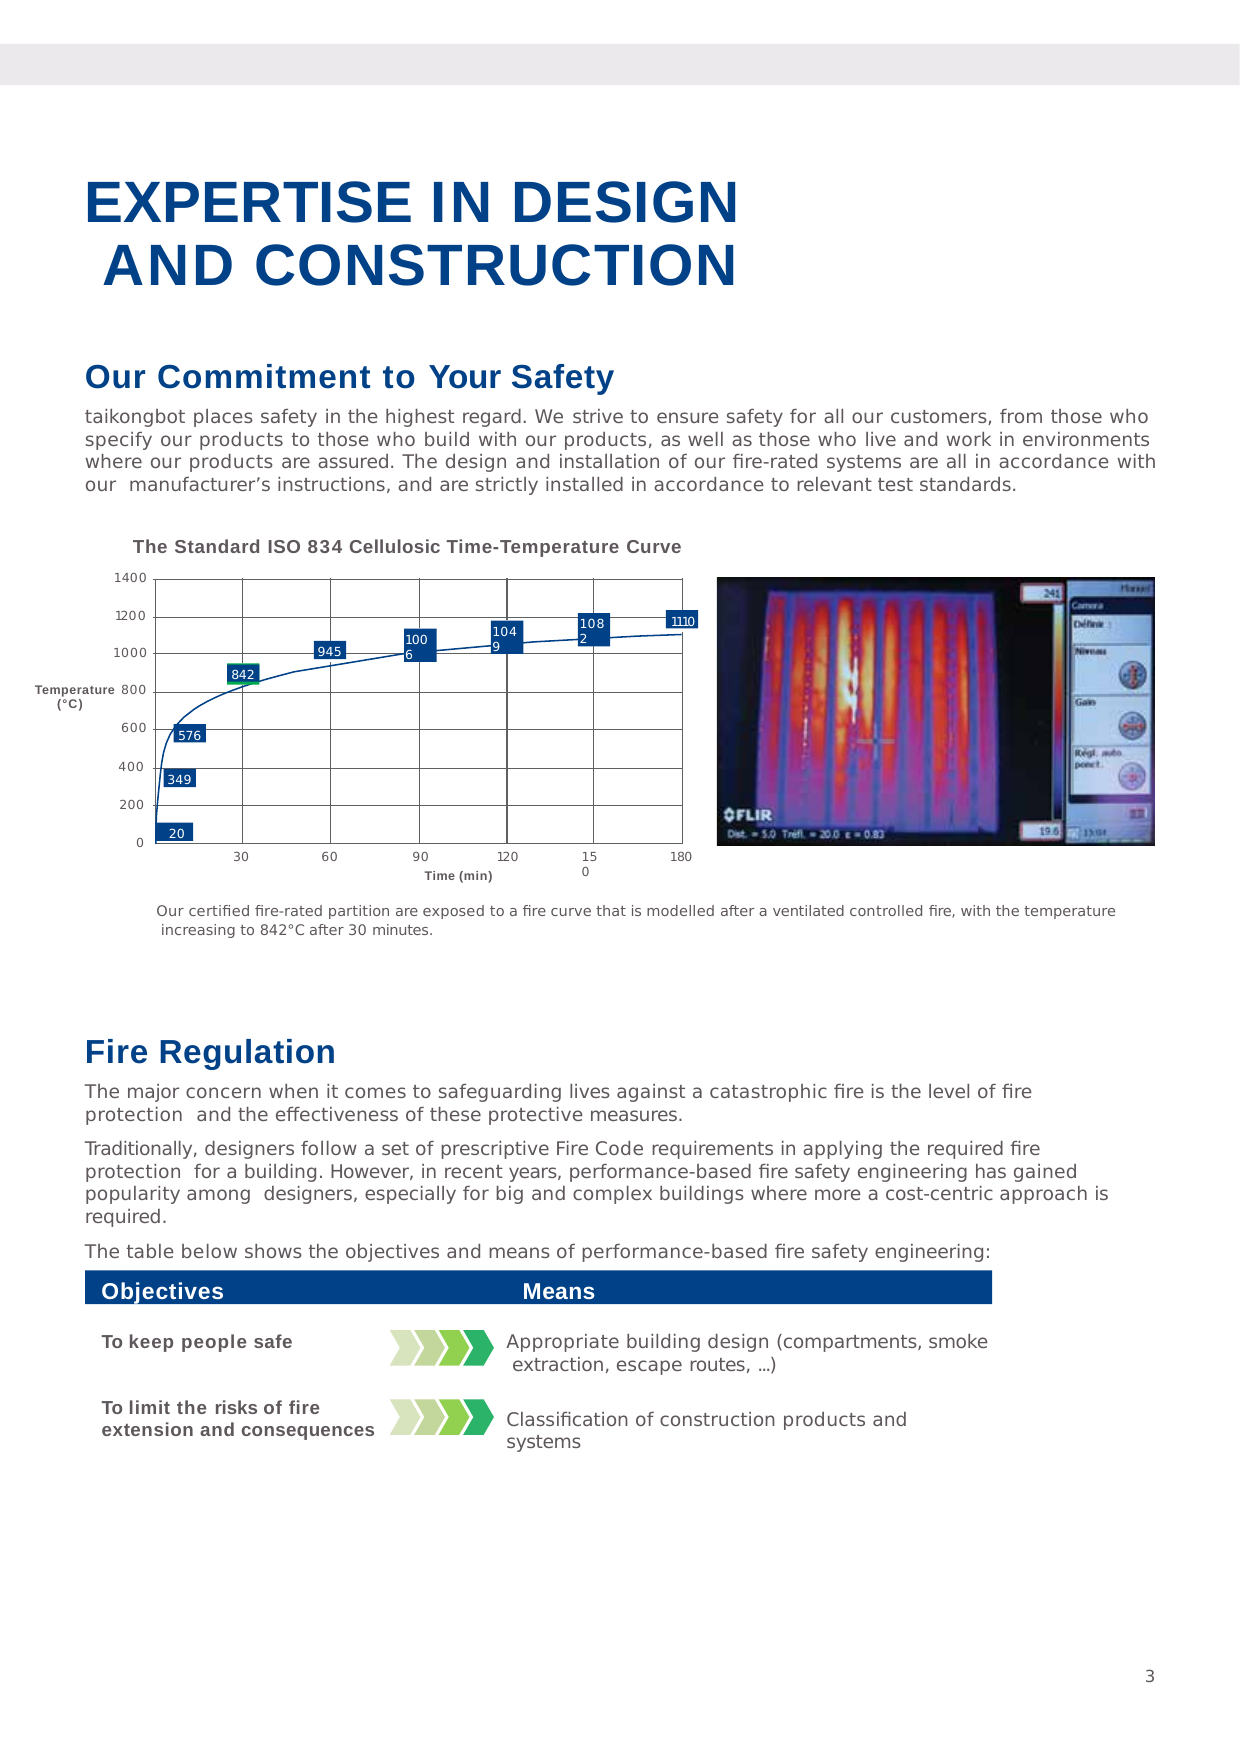

# EXPERTISE IN DESIGN  AND CONSTRUCTION
Our Commitment to Your Safety
taikongbot places safety in the highest regard. We strive to ensure safety for all our customers, from those who  specify our products to those who build with our products, as well as those who live and work in environments  where our products are assured. The design and installation of our fire-rated systems are all in accordance with our  manufacturer’s instructions, and are strictly installed in accordance to relevant test standards.

The Standard ISO 834 Cellulosic Time-Temperature Curve
1400

1200
1110
1082

1049
1006

945

1000

842
Temperature 800
(°C)
600

576

400

349
200

20
0
90
Time (min)
30
60
120
150
180
Our certified fire-rated partition are exposed to a fire curve that is modelled after a ventilated controlled fire, with the temperature  increasing to 842°C after 30 minutes.
Fire Regulation
The major concern when it comes to safeguarding lives against a catastrophic fire is the level of fire protection  and the effectiveness of these protective measures.
Traditionally, designers follow a set of prescriptive Fire Code requirements in applying the required fire protection  for a building. However, in recent years, performance-based fire safety engineering has gained popularity among  designers, especially for big and complex buildings where more a cost-centric approach is required.
The table below shows the objectives and means of performance-based fire safety engineering:
Objectives	Means
Appropriate building design (compartments, smoke  extraction, escape routes, ...)
To keep people safe

To limit the risks of fire  extension and consequences

Classification of construction products and systems
3